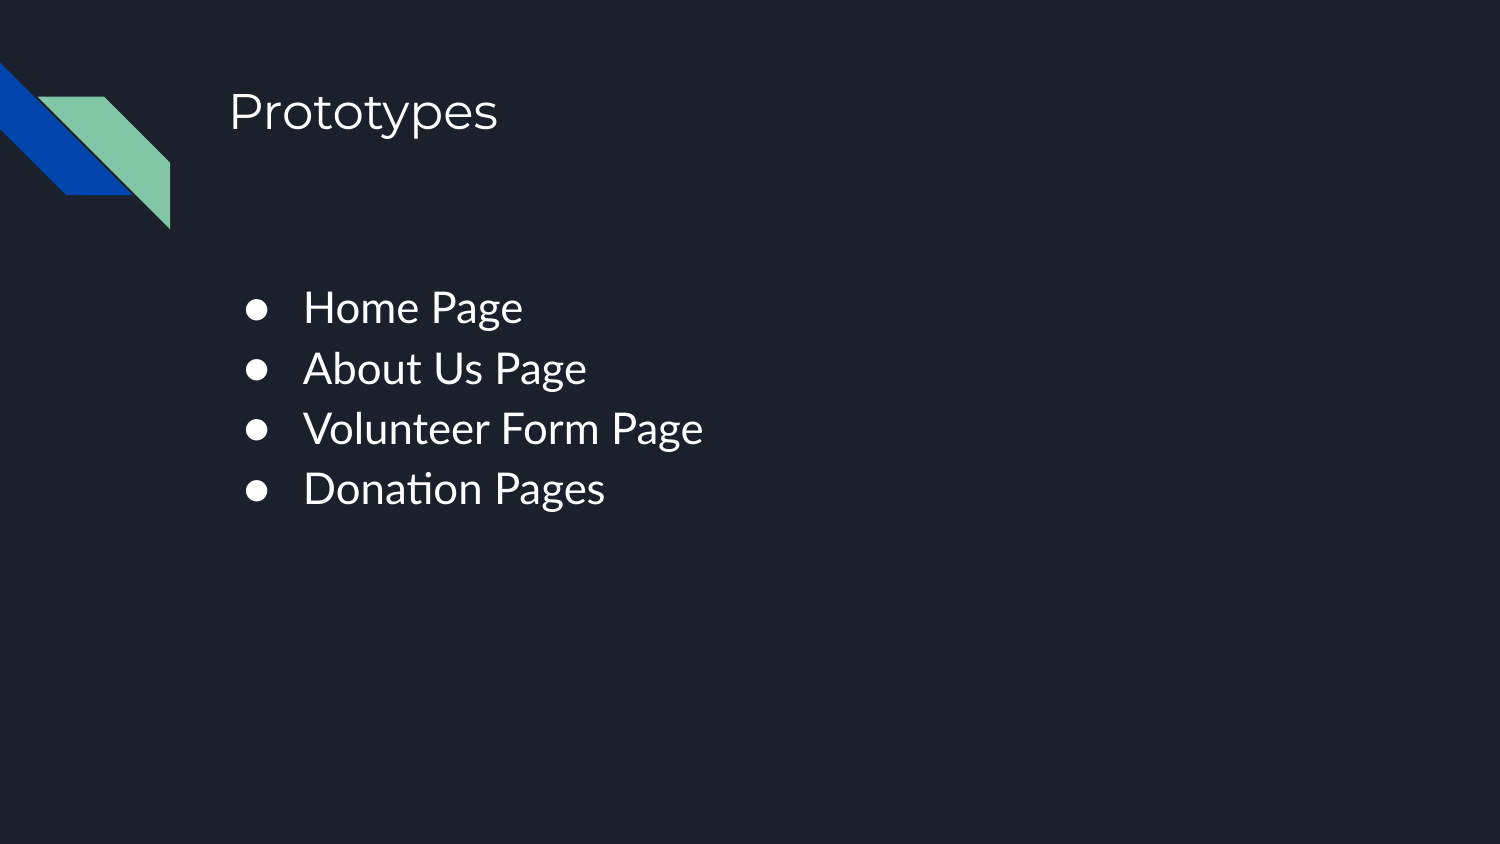

# Prototypes
Home Page
About Us Page
Volunteer Form Page
Donation Pages